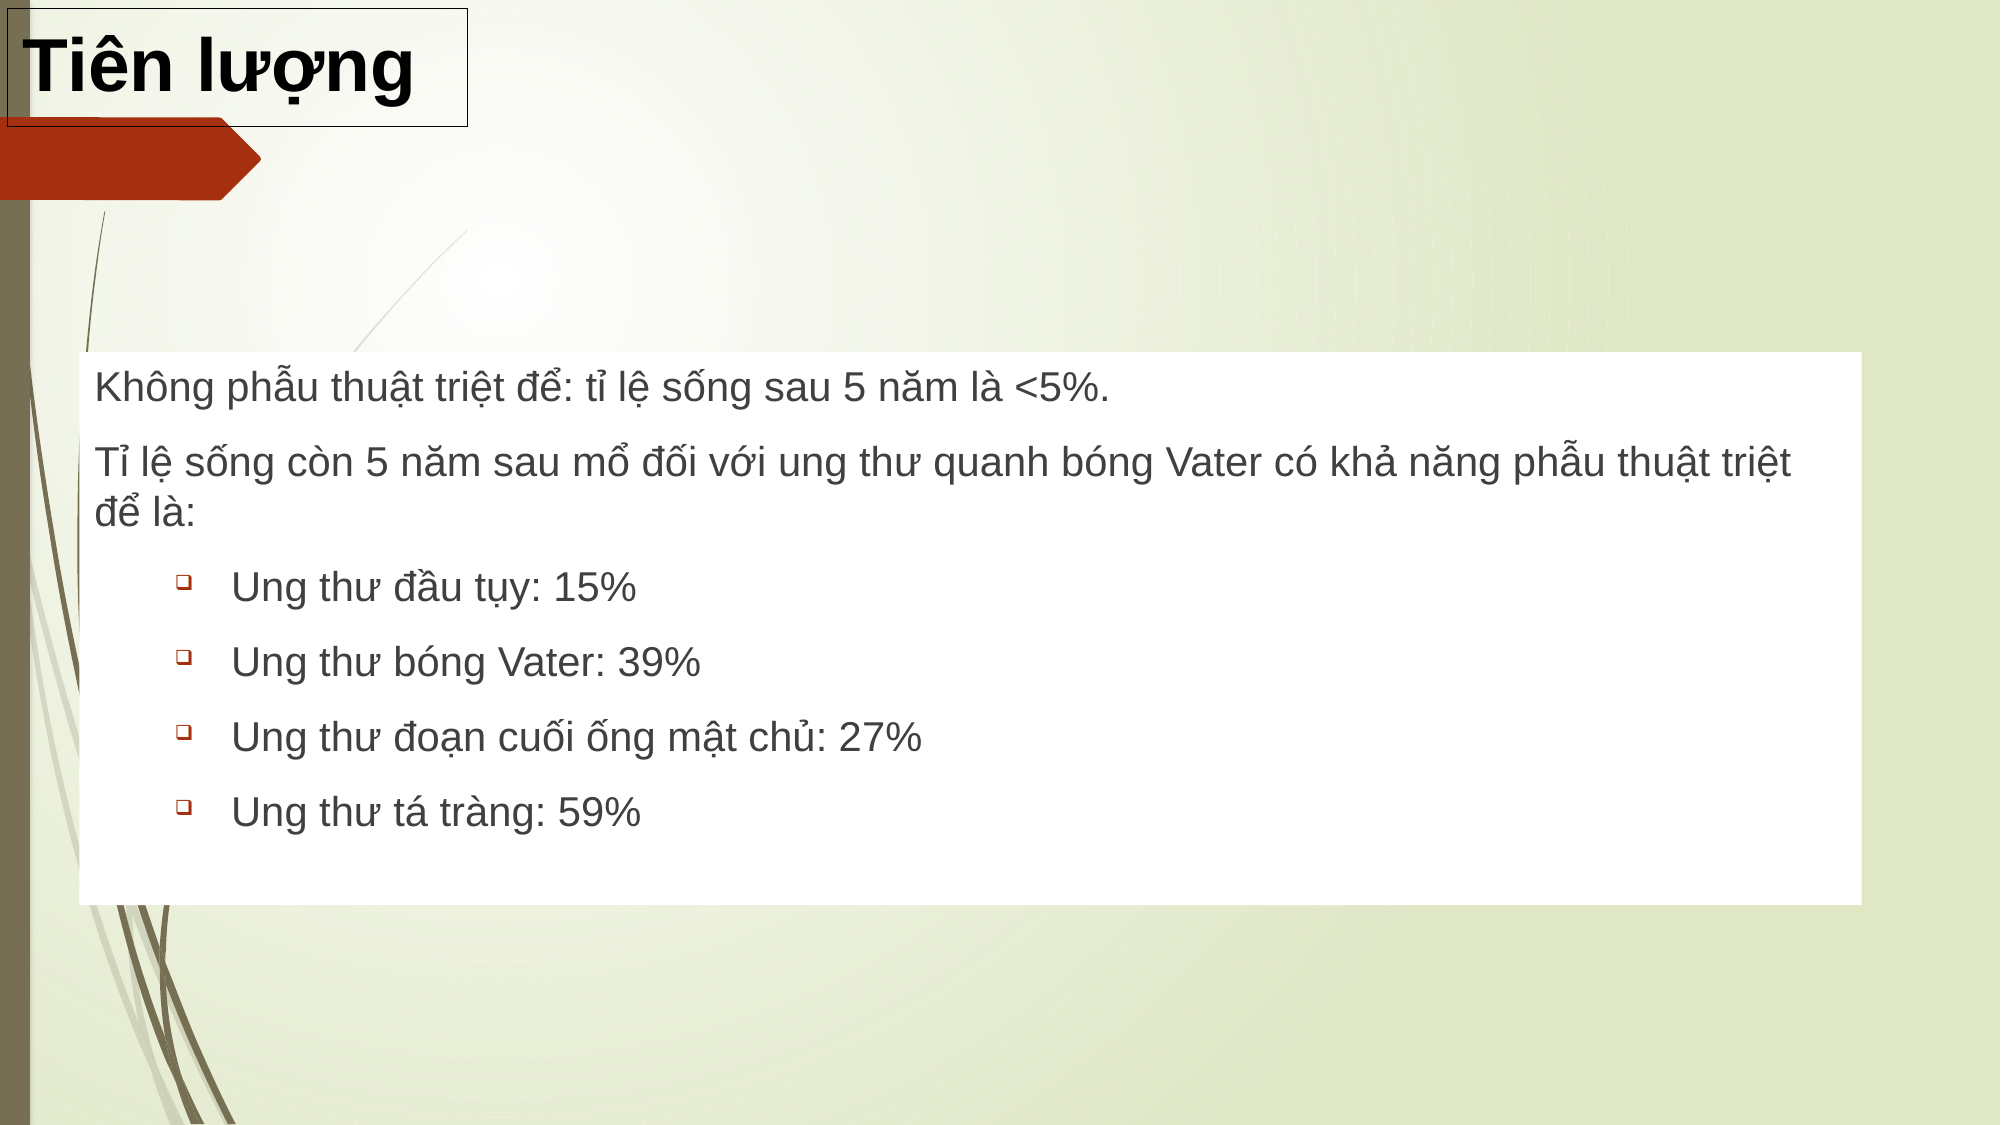

Tiên lượng
Không phẫu thuật triệt để: tỉ lệ sống sau 5 năm là <5%.
Tỉ lệ sống còn 5 năm sau mổ đối với ung thư quanh bóng Vater có khả năng phẫu thuật triệt để là:
Ung thư đầu tụy: 15%
Ung thư bóng Vater: 39%
Ung thư đoạn cuối ống mật chủ: 27%
Ung thư tá tràng: 59%